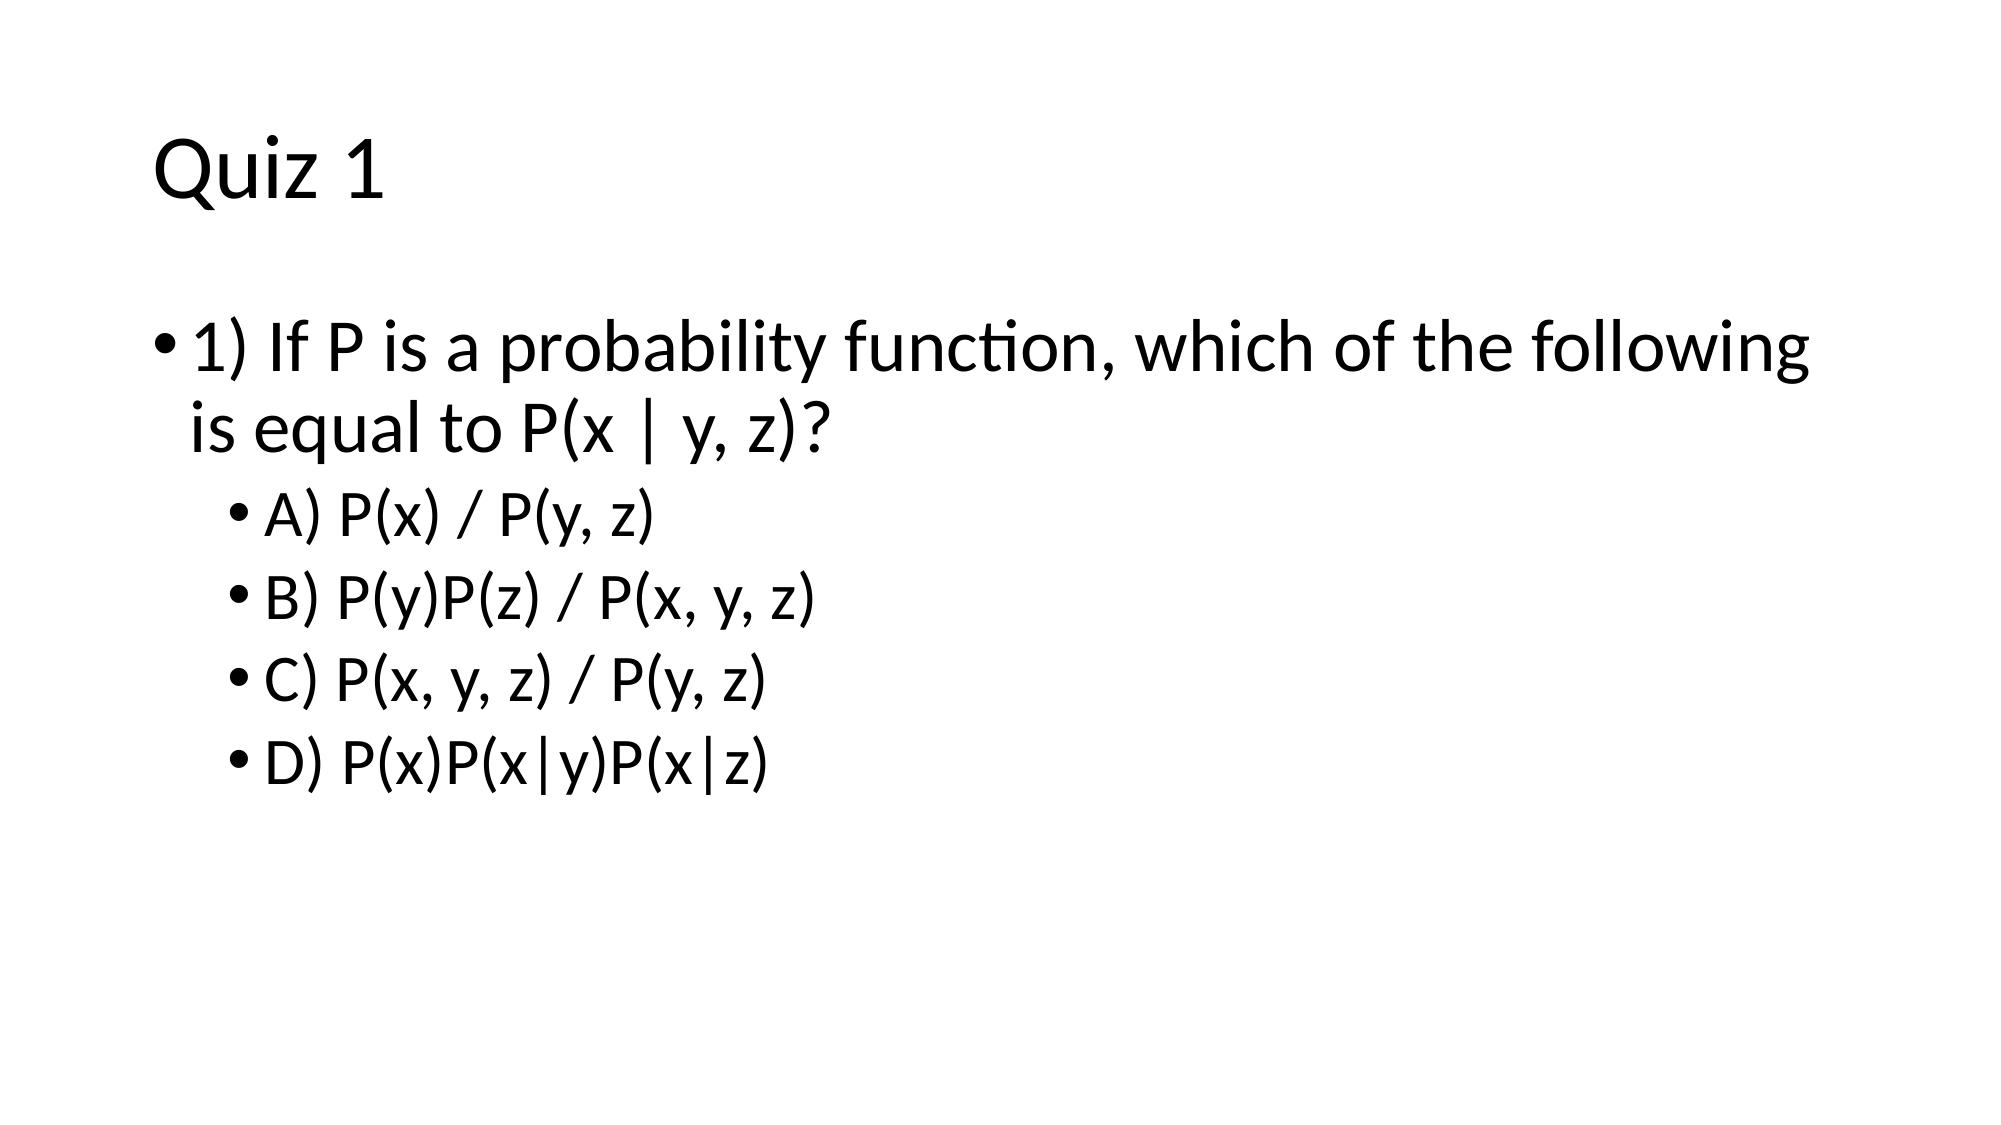

# Quiz 1
1) If P is a probability function, which of the following is equal to P(x | y, z)?
A) P(x) / P(y, z)
B) P(y)P(z) / P(x, y, z)
C) P(x, y, z) / P(y, z)
D) P(x)P(x|y)P(x|z)